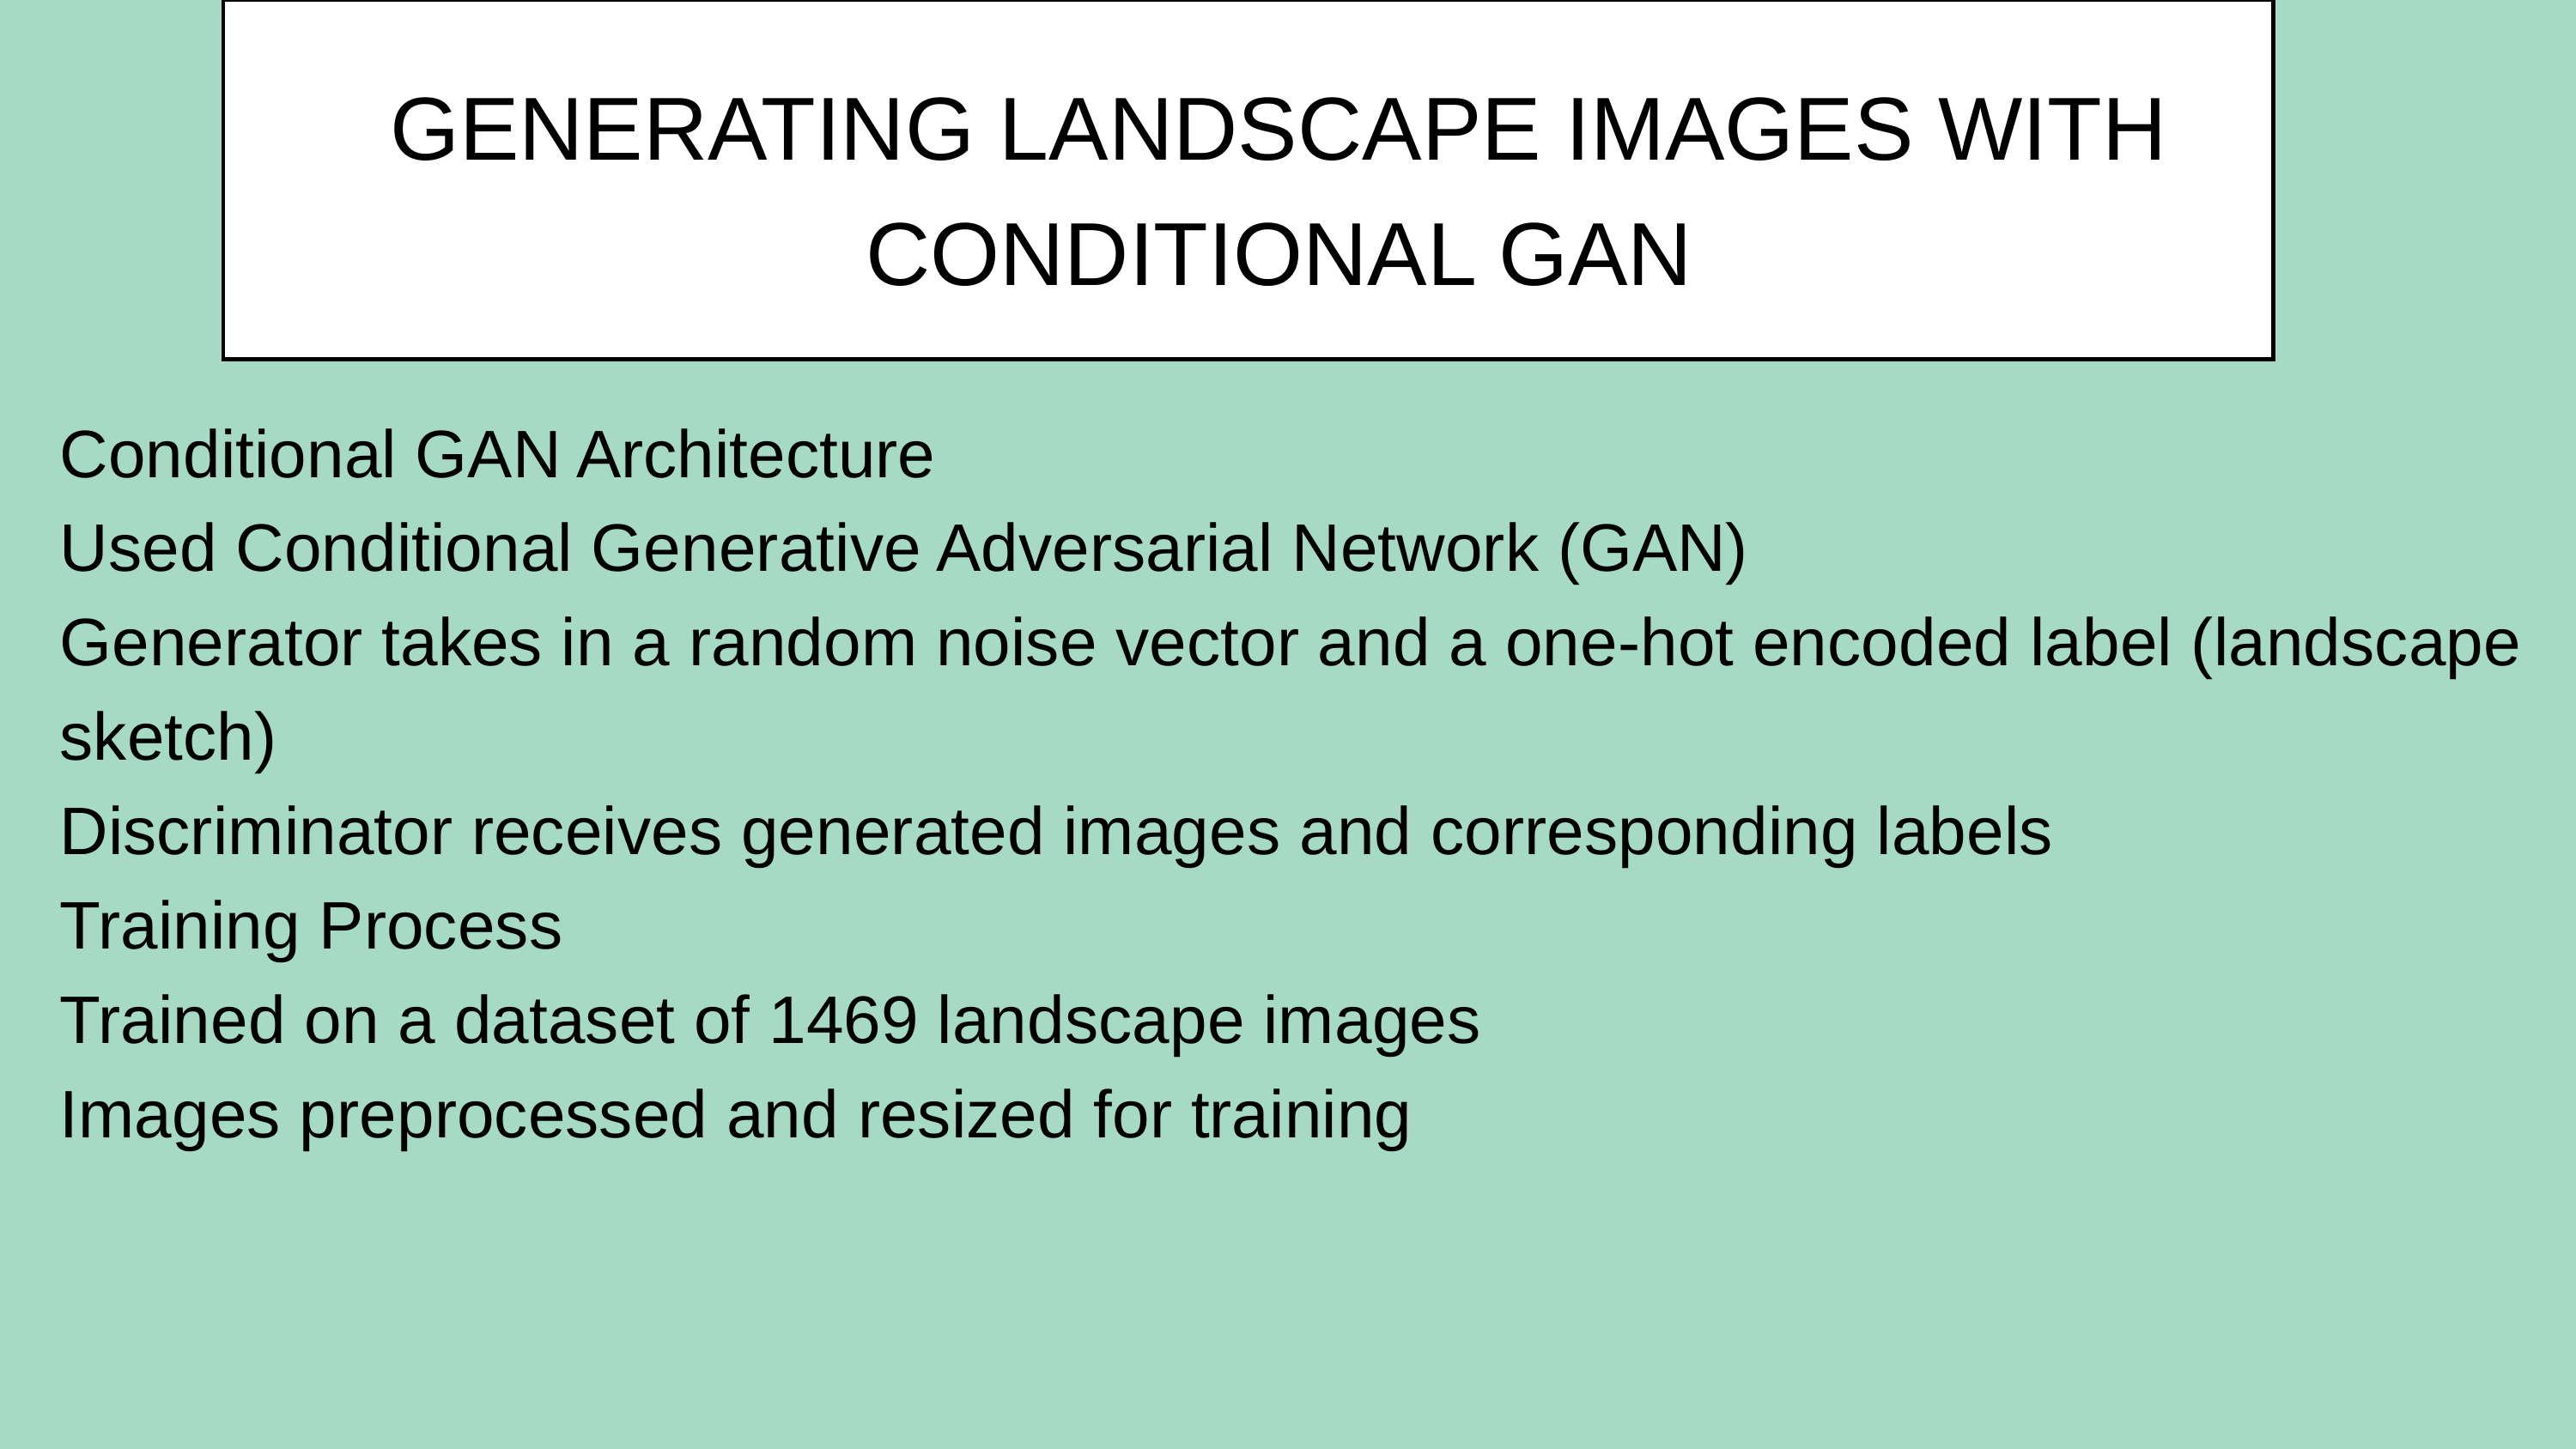

GENERATING LANDSCAPE IMAGES WITH CONDITIONAL GAN

Conditional GAN Architecture
Used Conditional Generative Adversarial Network (GAN)
Generator takes in a random noise vector and a one-hot encoded label (landscape sketch)
Discriminator receives generated images and corresponding labels
Training Process
Trained on a dataset of 1469 landscape images
Images preprocessed and resized for training